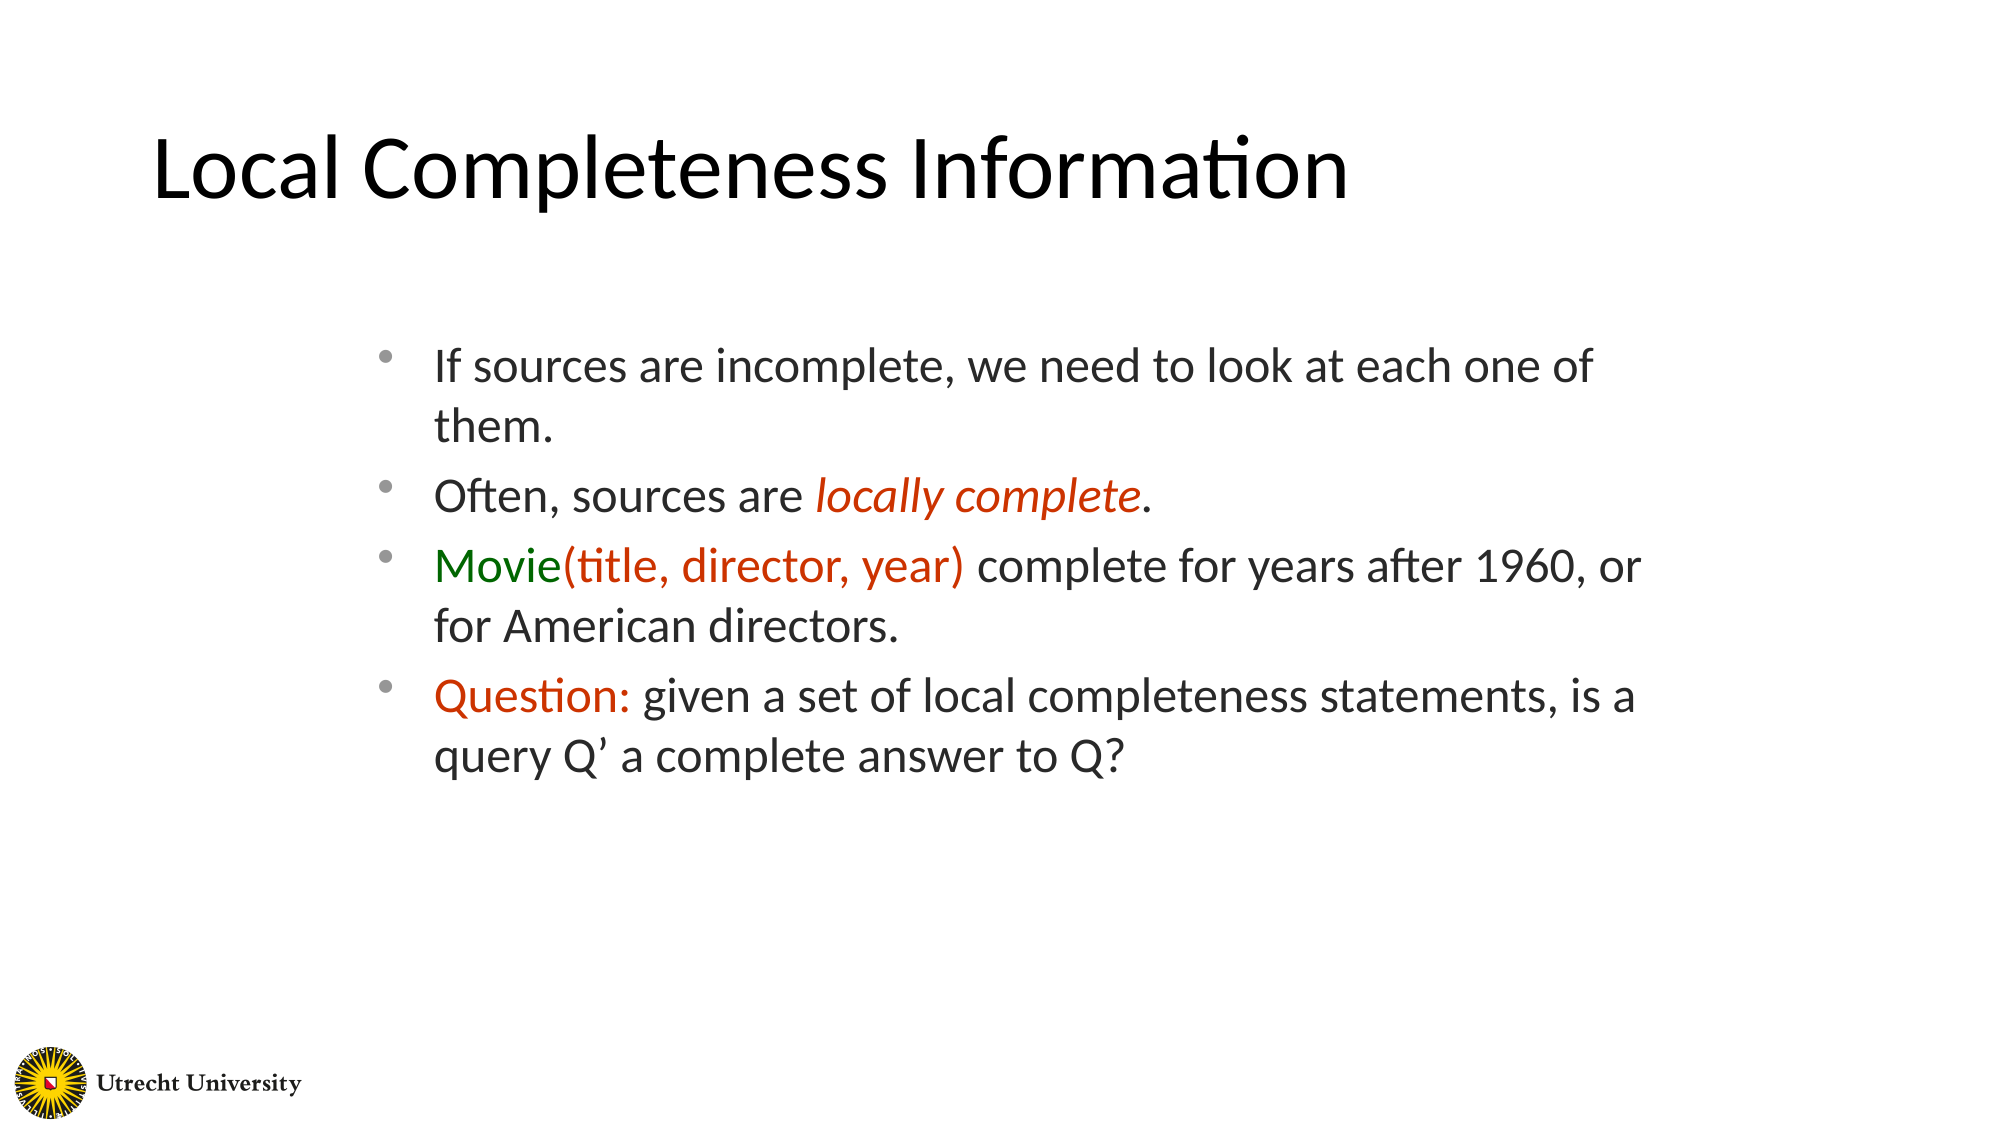

# Local Completeness Information
If sources are incomplete, we need to look at each one of them.
Often, sources are locally complete.
Movie(title, director, year) complete for years after 1960, or for American directors.
Question: given a set of local completeness statements, is a query Q’ a complete answer to Q?